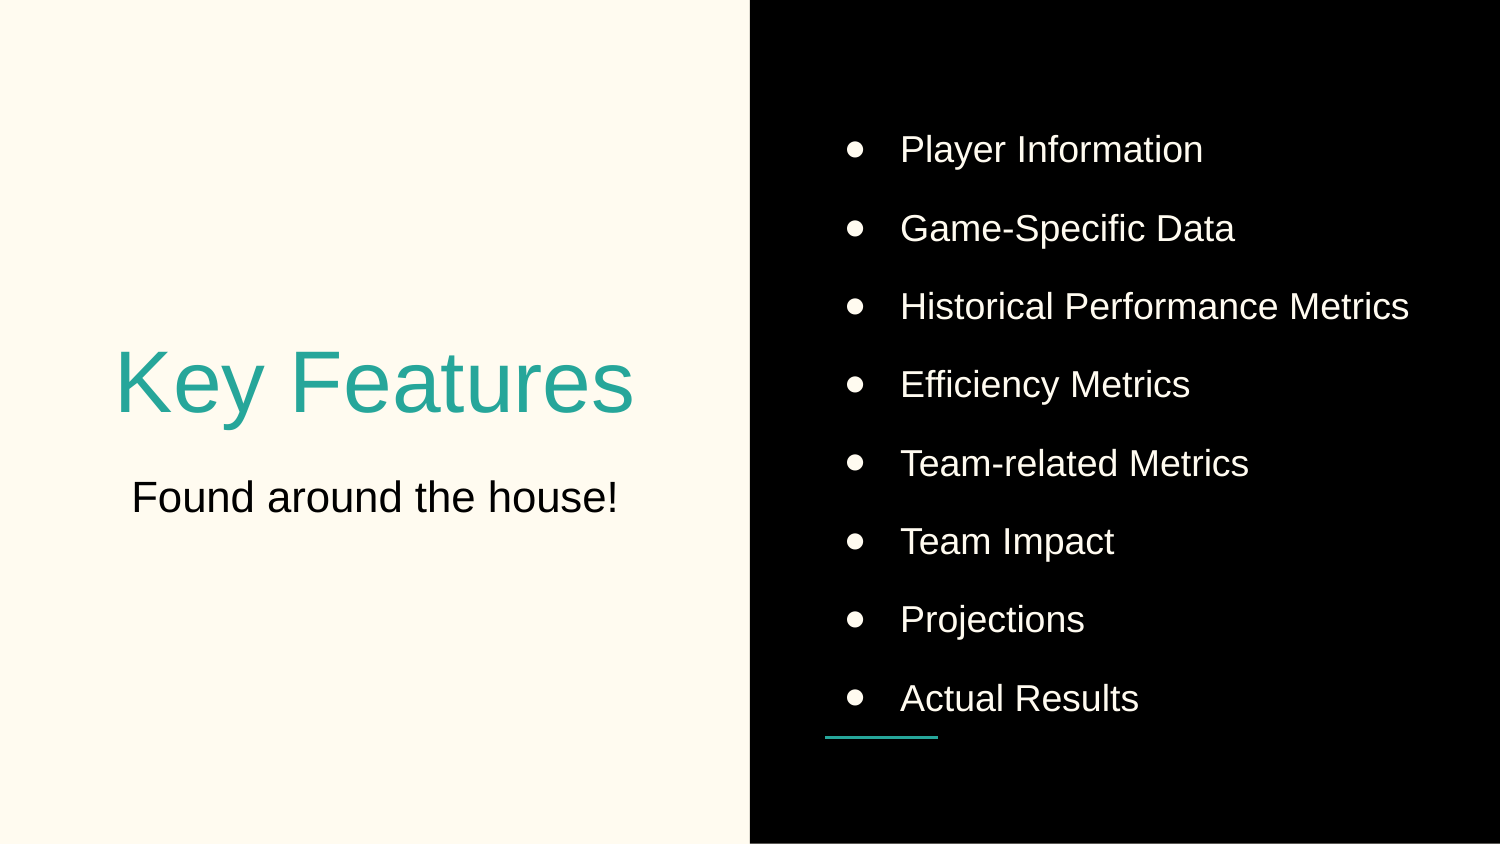

Player Information
Game-Specific Data
Historical Performance Metrics
Efficiency Metrics
Team-related Metrics
Team Impact
Projections
Actual Results
# Key Features
Found around the house!